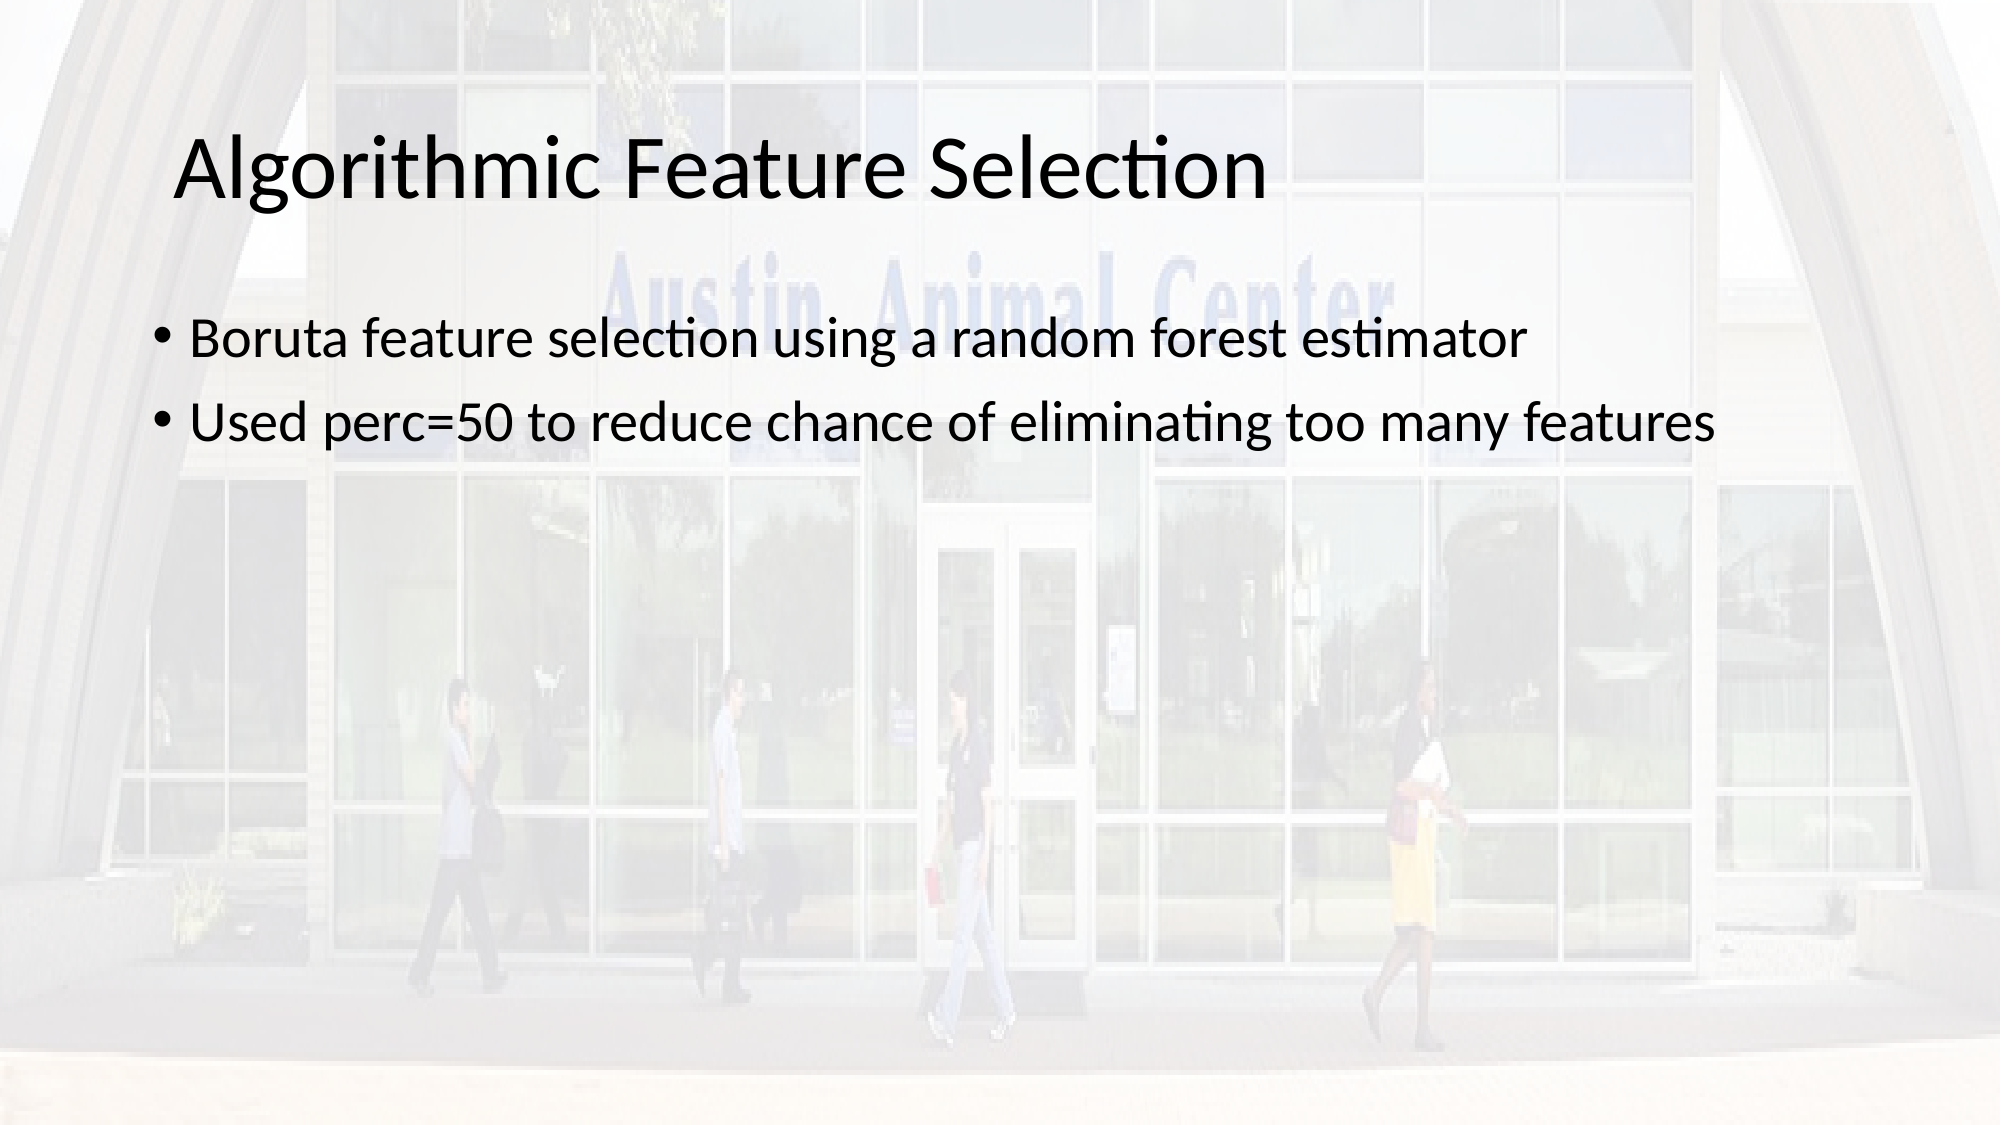

# Algorithmic Feature Selection
Boruta feature selection using a random forest estimator
Used perc=50 to reduce chance of eliminating too many features